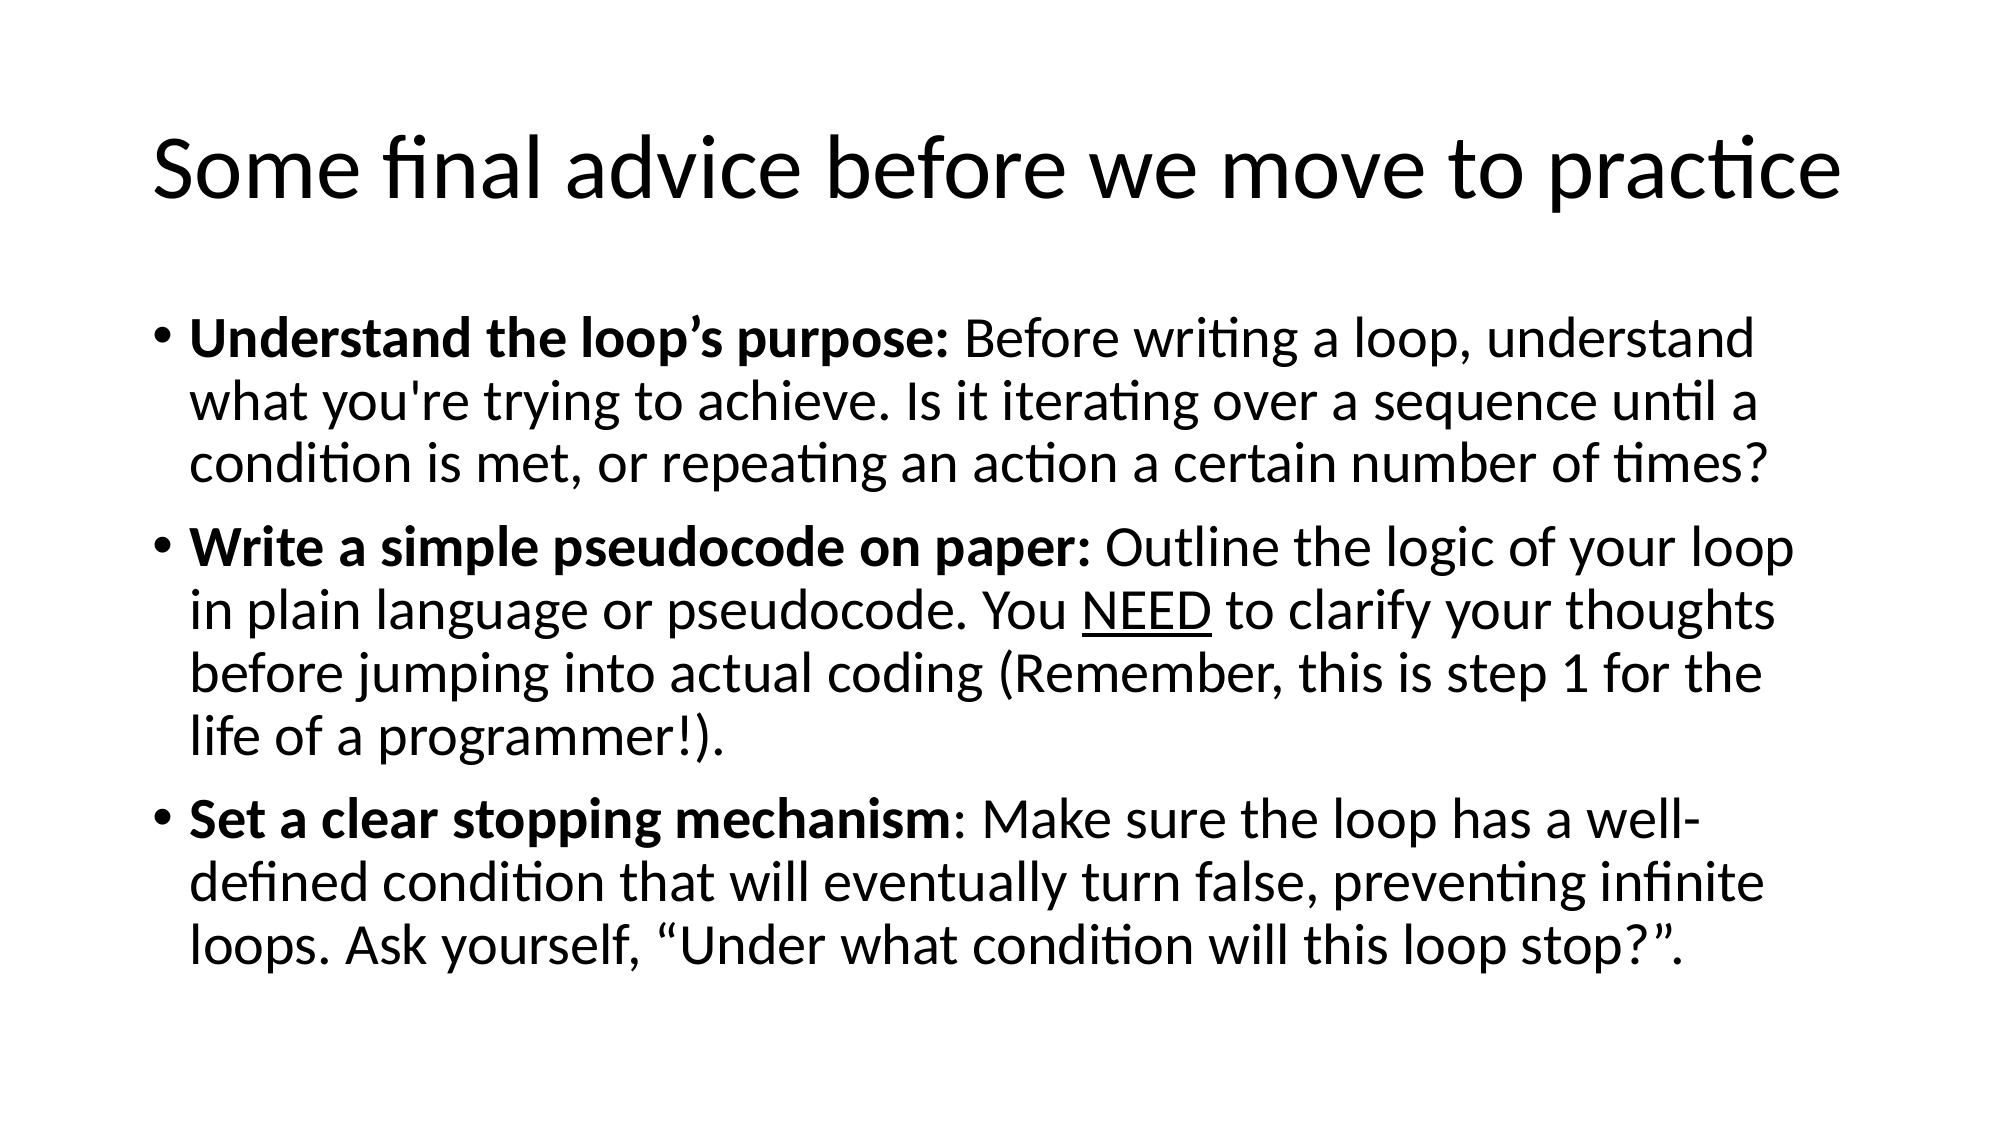

# Some final advice before we move to practice
Understand the loop’s purpose: Before writing a loop, understand what you're trying to achieve. Is it iterating over a sequence until a condition is met, or repeating an action a certain number of times?
Write a simple pseudocode on paper: Outline the logic of your loop in plain language or pseudocode. You NEED to clarify your thoughts before jumping into actual coding (Remember, this is step 1 for the life of a programmer!).
Set a clear stopping mechanism: Make sure the loop has a well-defined condition that will eventually turn false, preventing infinite loops. Ask yourself, “Under what condition will this loop stop?”.